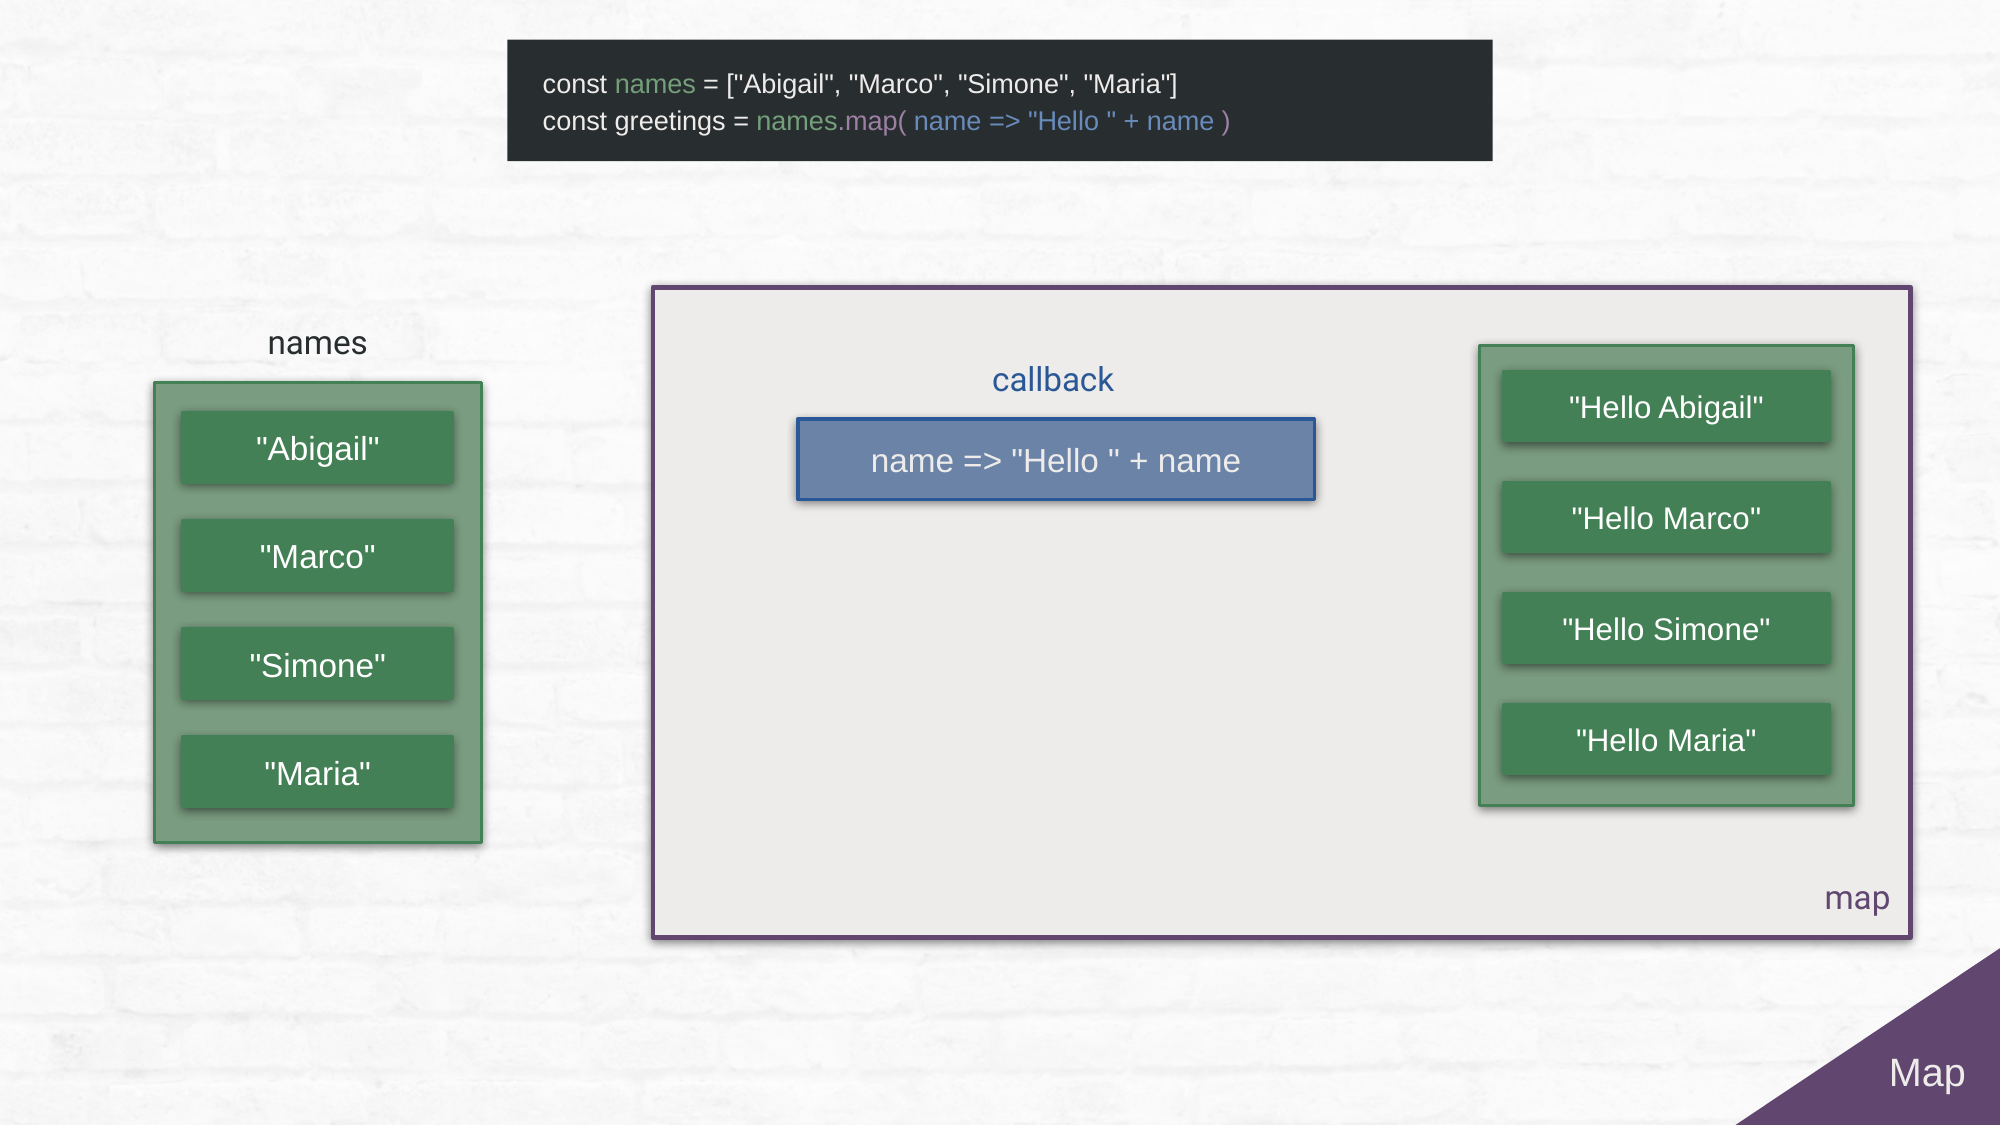

const names = ["Abigail", "Marco", "Simone", "Maria"]
const greetings = names.map( name => "Hello " + name )

map
names
callback

"Hello Abigail"

"Abigail"
name => "Hello " + name
"Hello Marco"
"Marco"
"Hello Simone"
"Simone"
"Hello Maria"
"Maria"

Map